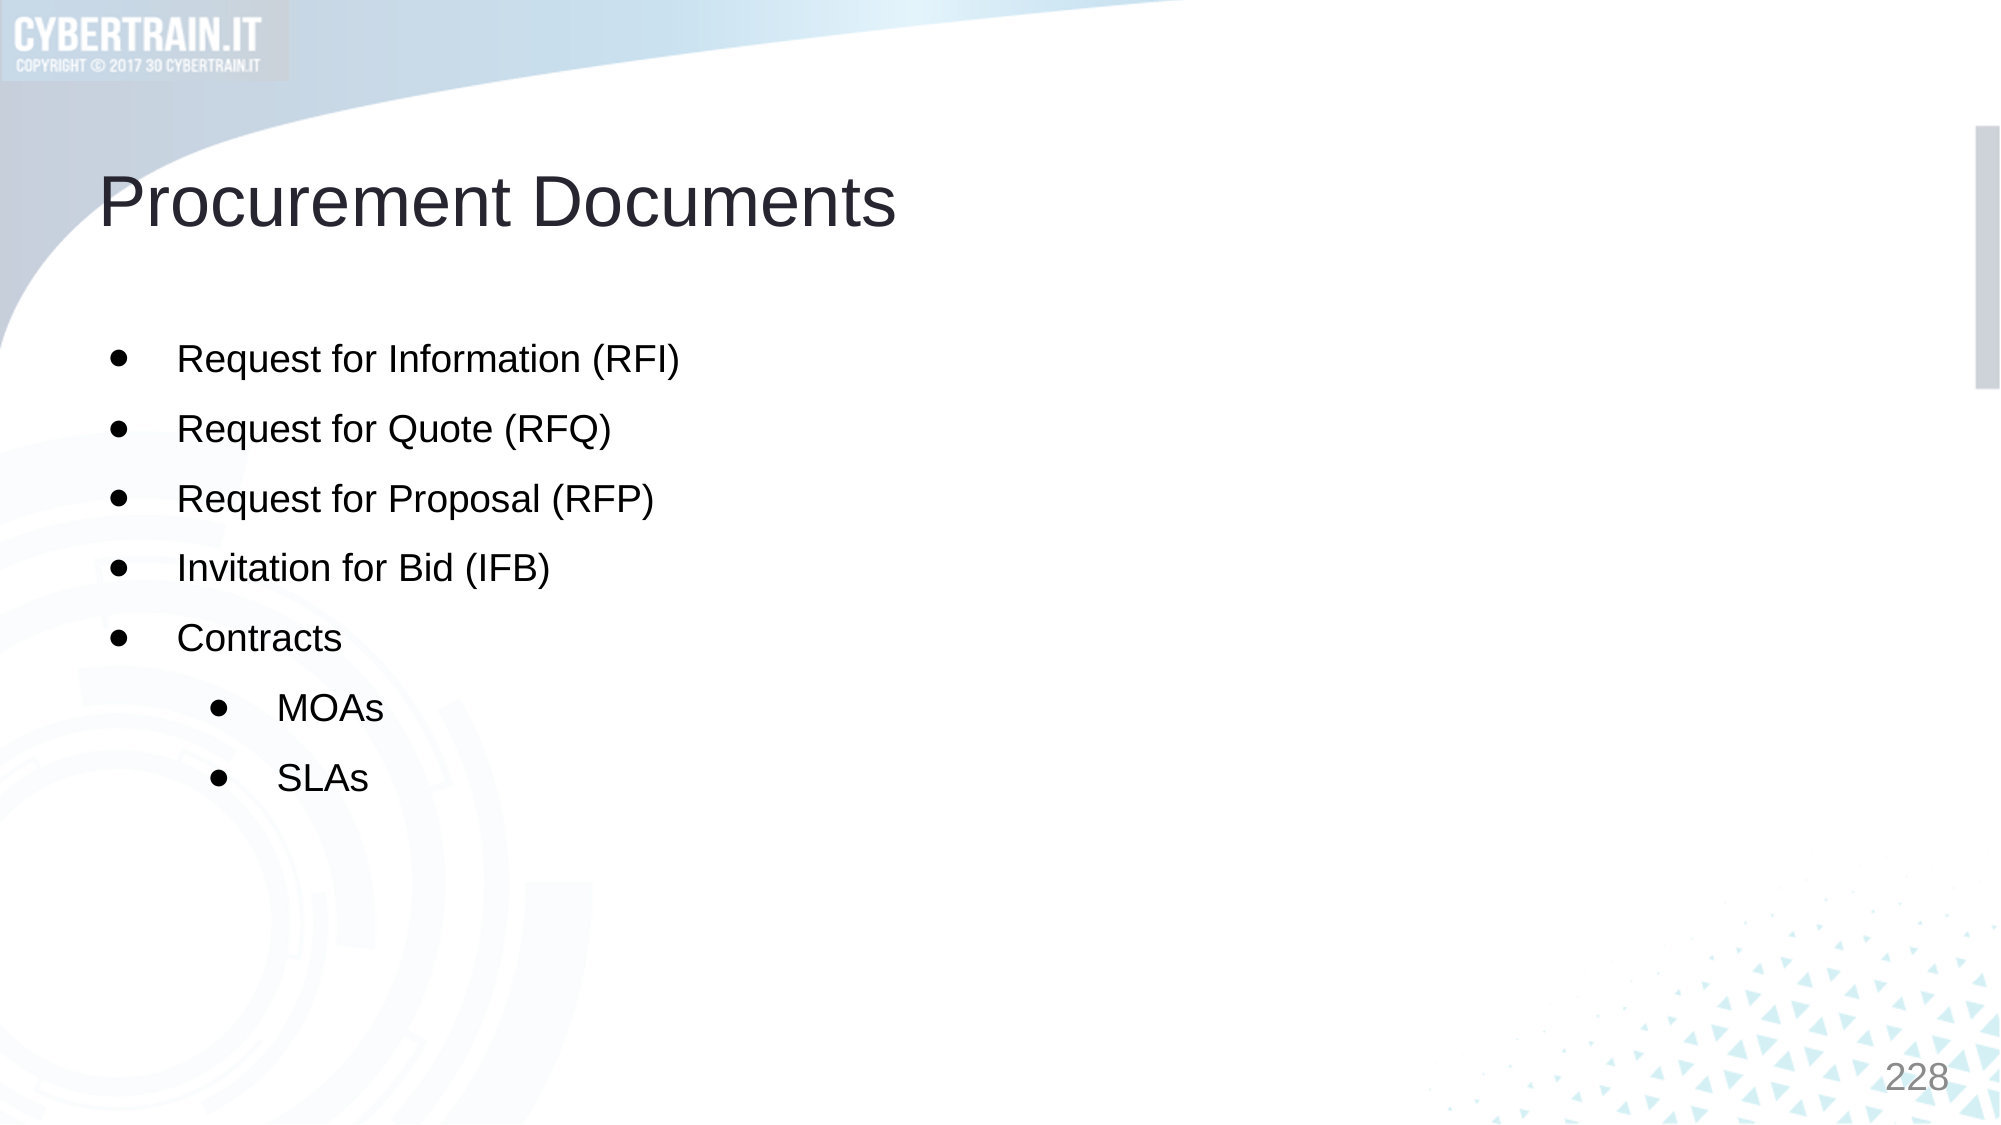

# Procurement Documents
Request for Information (RFI)
Request for Quote (RFQ)
Request for Proposal (RFP)
Invitation for Bid (IFB)
Contracts
MOAs
SLAs
228